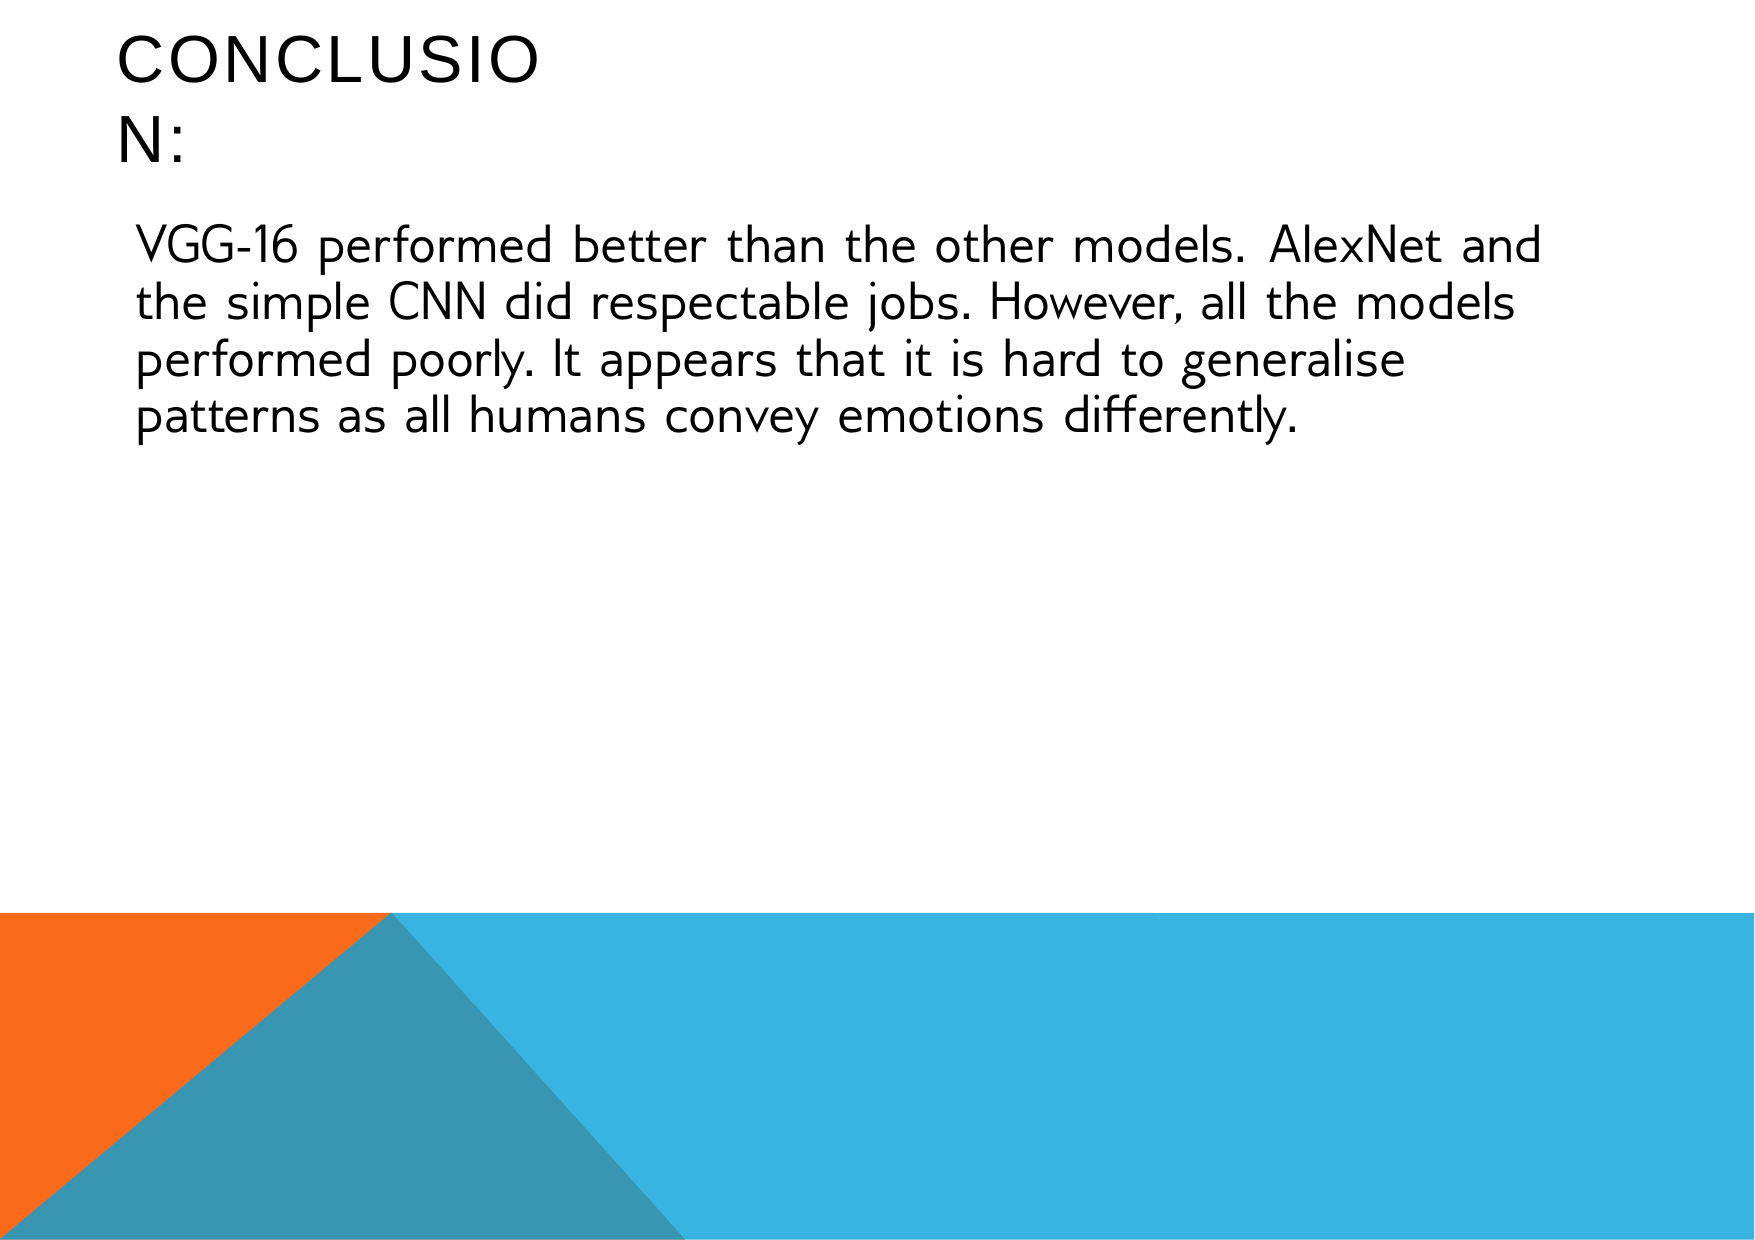

# CONCLUSION:
VGG-16 performed better than the other models. AlexNet and the simple CNN did respectable jobs. However, all the models performed poorly. It appears that it is hard to generalise patterns as all humans convey emotions differently.